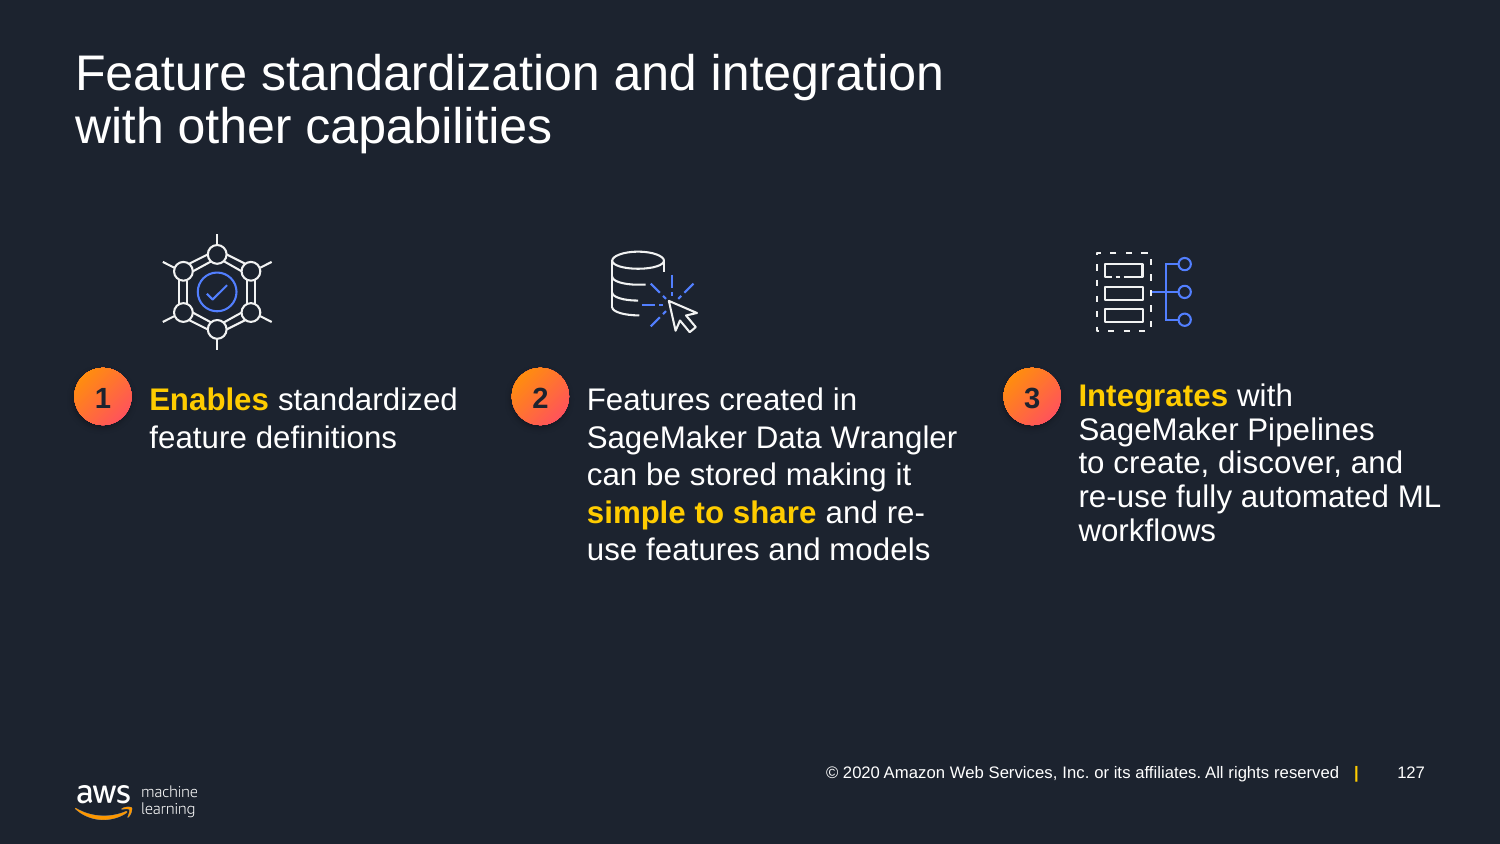

# Feature standardization and integration with other capabilities

1
2
3
Enables standardized
feature definitions
Features created in SageMaker Data Wrangler can be stored making it simple to share and re-use features and models
Integrates with SageMaker Pipelines
to create, discover, and re-use fully automated ML workflows